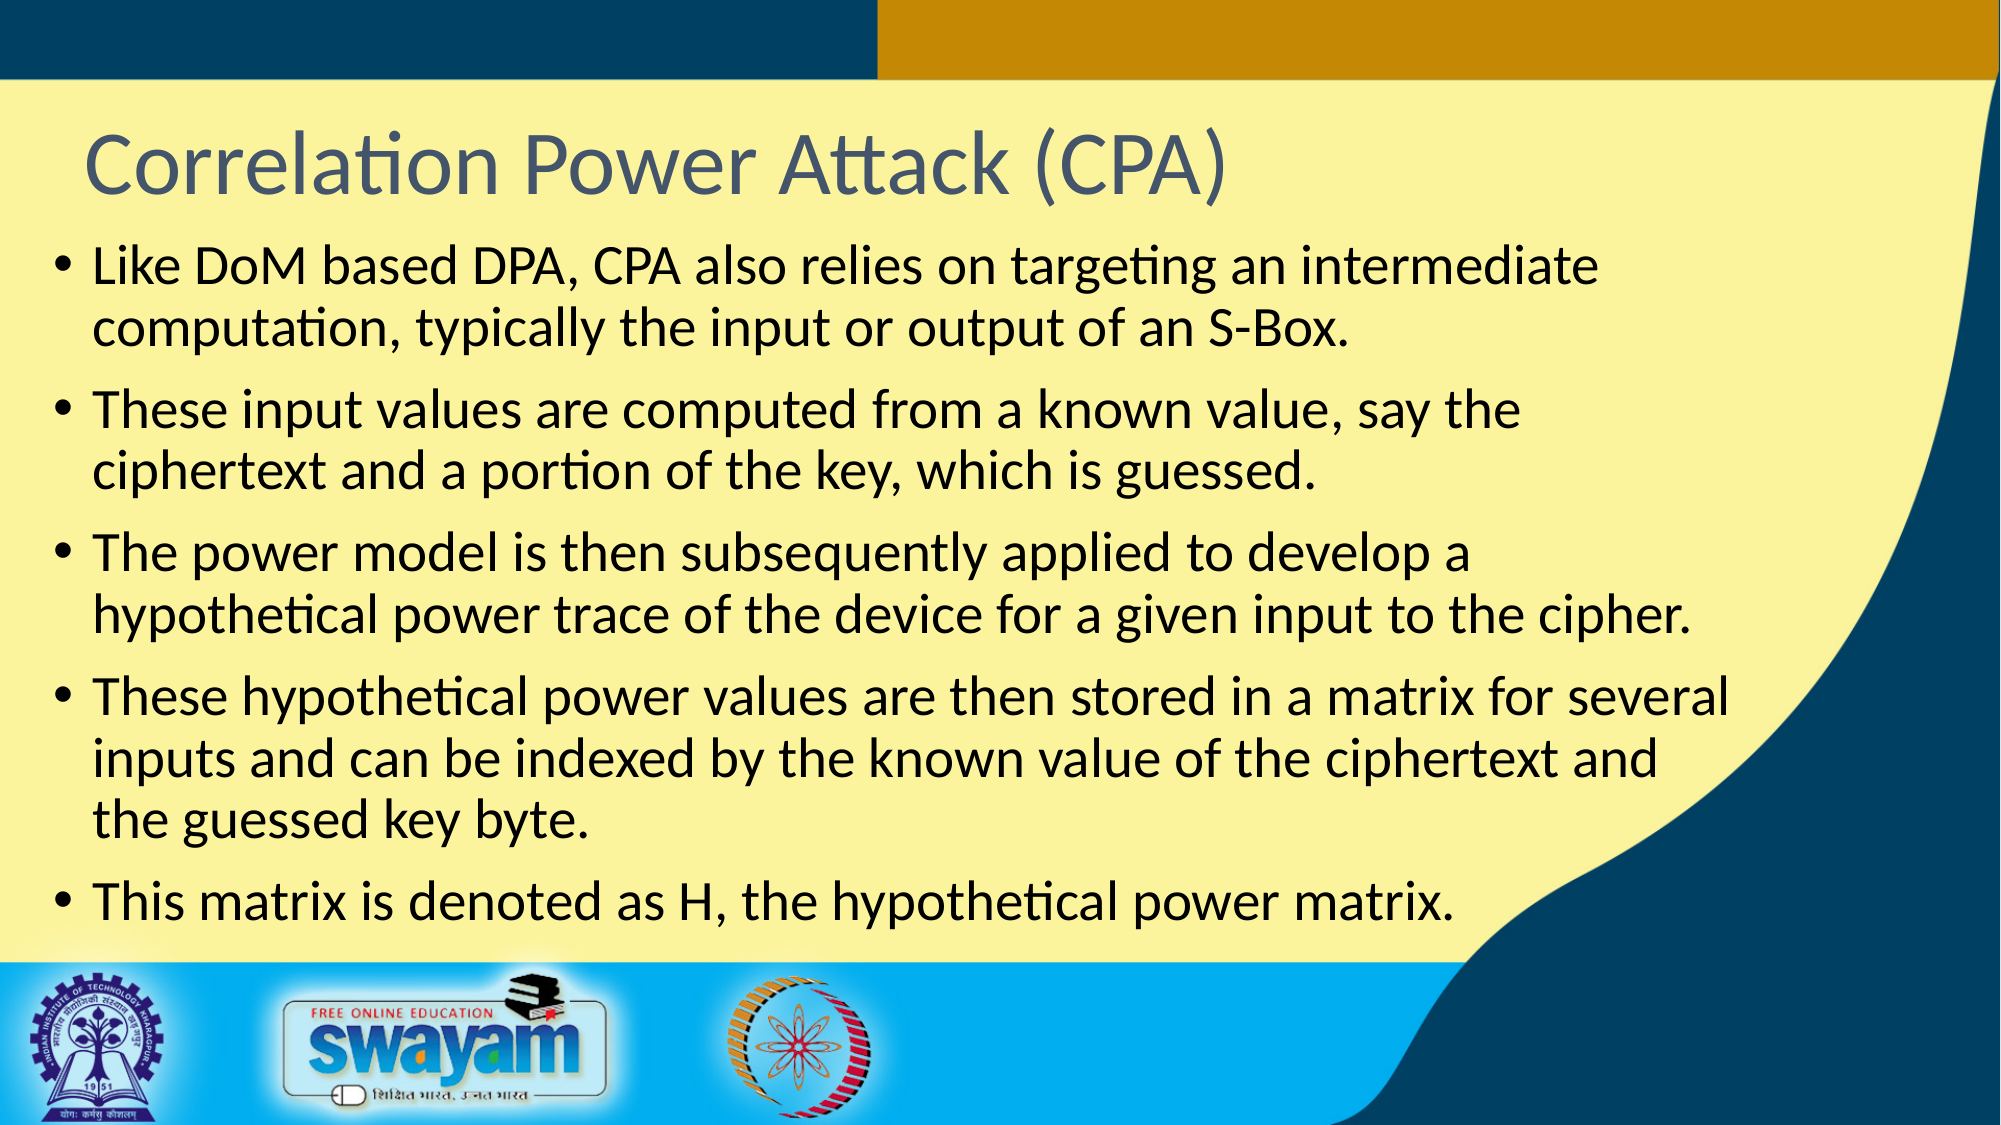

# Correlation Power Attack (CPA)
Like DoM based DPA, CPA also relies on targeting an intermediate computation, typically the input or output of an S-Box.
These input values are computed from a known value, say the ciphertext and a portion of the key, which is guessed.
The power model is then subsequently applied to develop a hypothetical power trace of the device for a given input to the cipher.
These hypothetical power values are then stored in a matrix for several inputs and can be indexed by the known value of the ciphertext and the guessed key byte.
This matrix is denoted as H, the hypothetical power matrix.